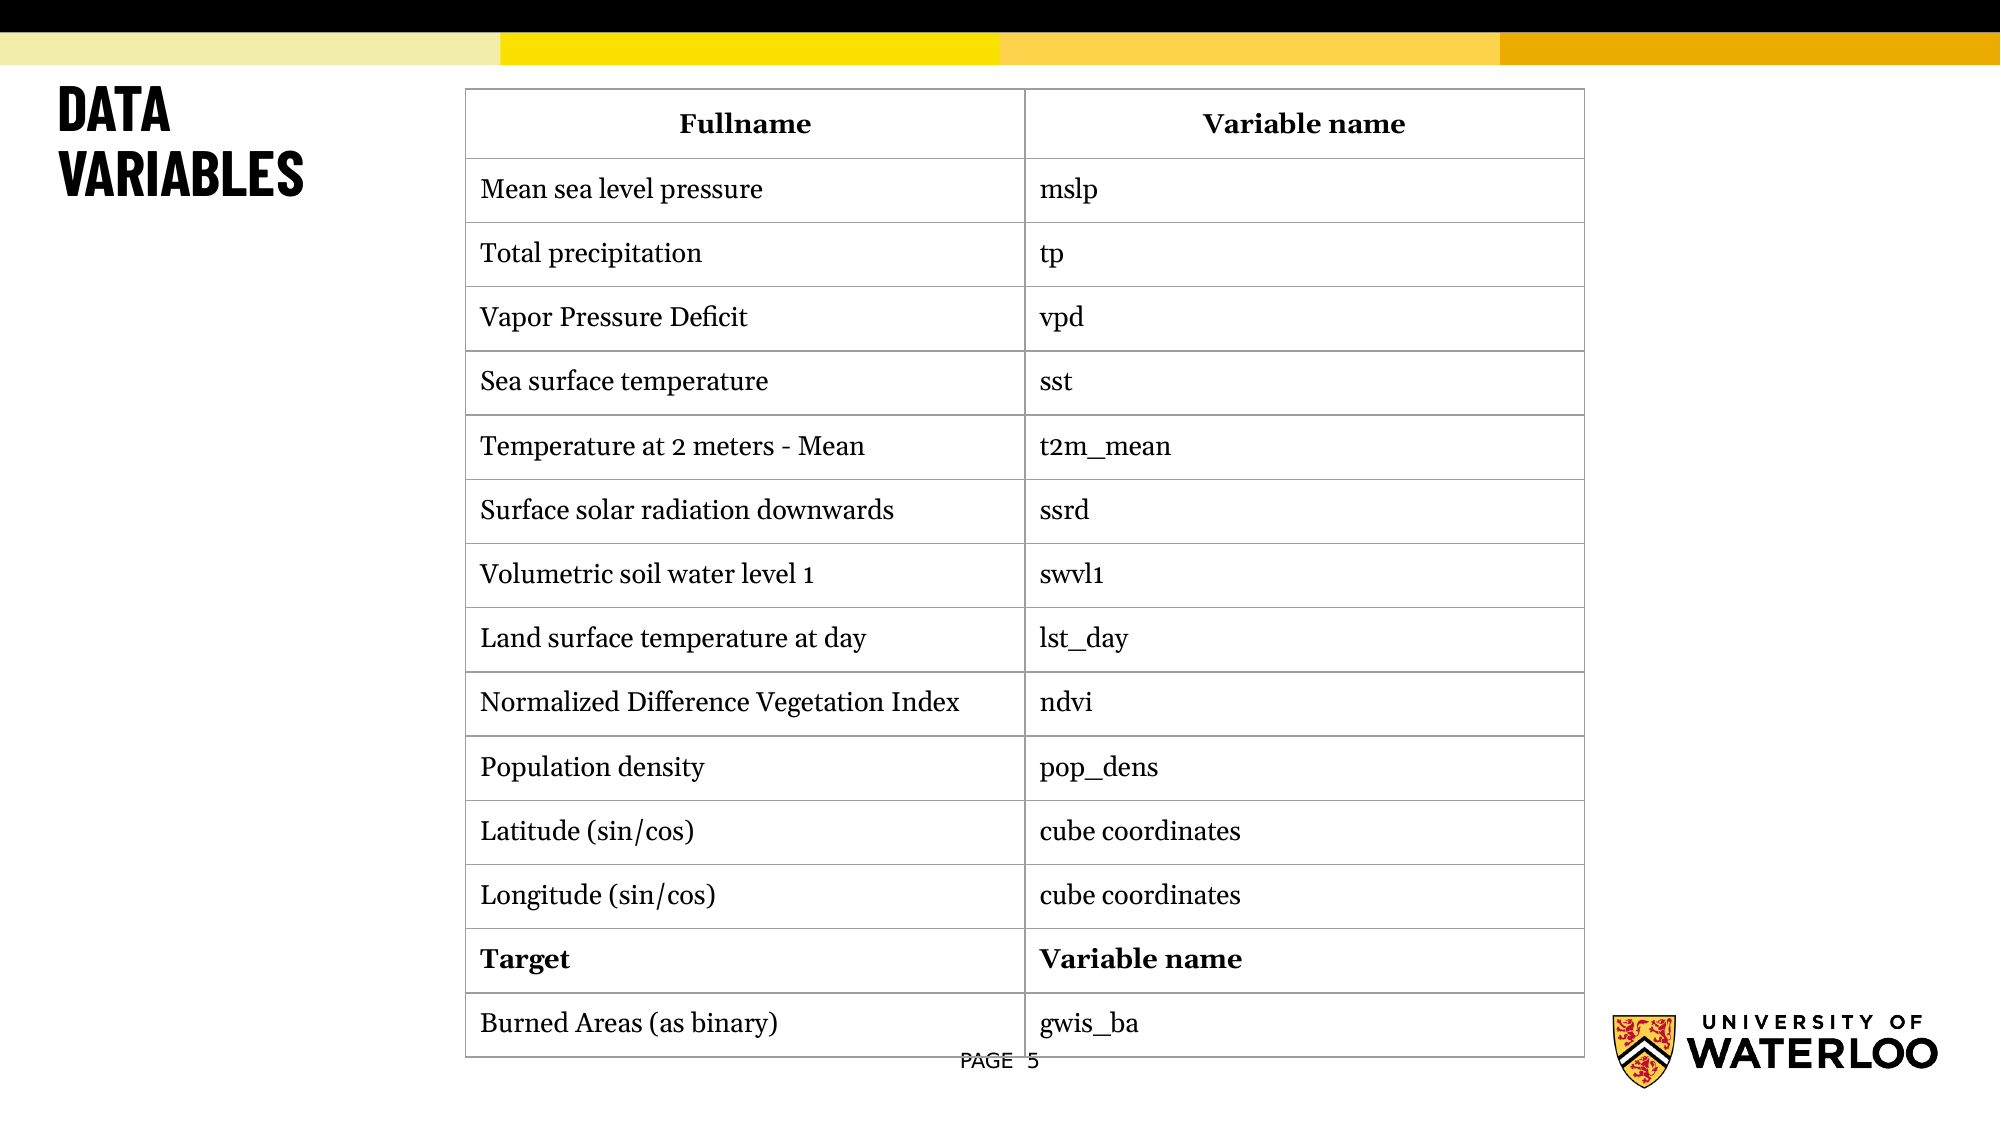

# DATA
VARIABLES
| Fullname | Variable name |
| --- | --- |
| Mean sea level pressure | mslp |
| Total precipitation | tp |
| Vapor Pressure Deficit | vpd |
| Sea surface temperature | sst |
| Temperature at 2 meters - Mean | t2m\_mean |
| Surface solar radiation downwards | ssrd |
| Volumetric soil water level 1 | swvl1 |
| Land surface temperature at day | lst\_day |
| Normalized Difference Vegetation Index | ndvi |
| Population density | pop\_dens |
| Latitude (sin/cos) | cube coordinates |
| Longitude (sin/cos) | cube coordinates |
| Target | Variable name |
| Burned Areas (as binary) | gwis\_ba |
PAGE  5